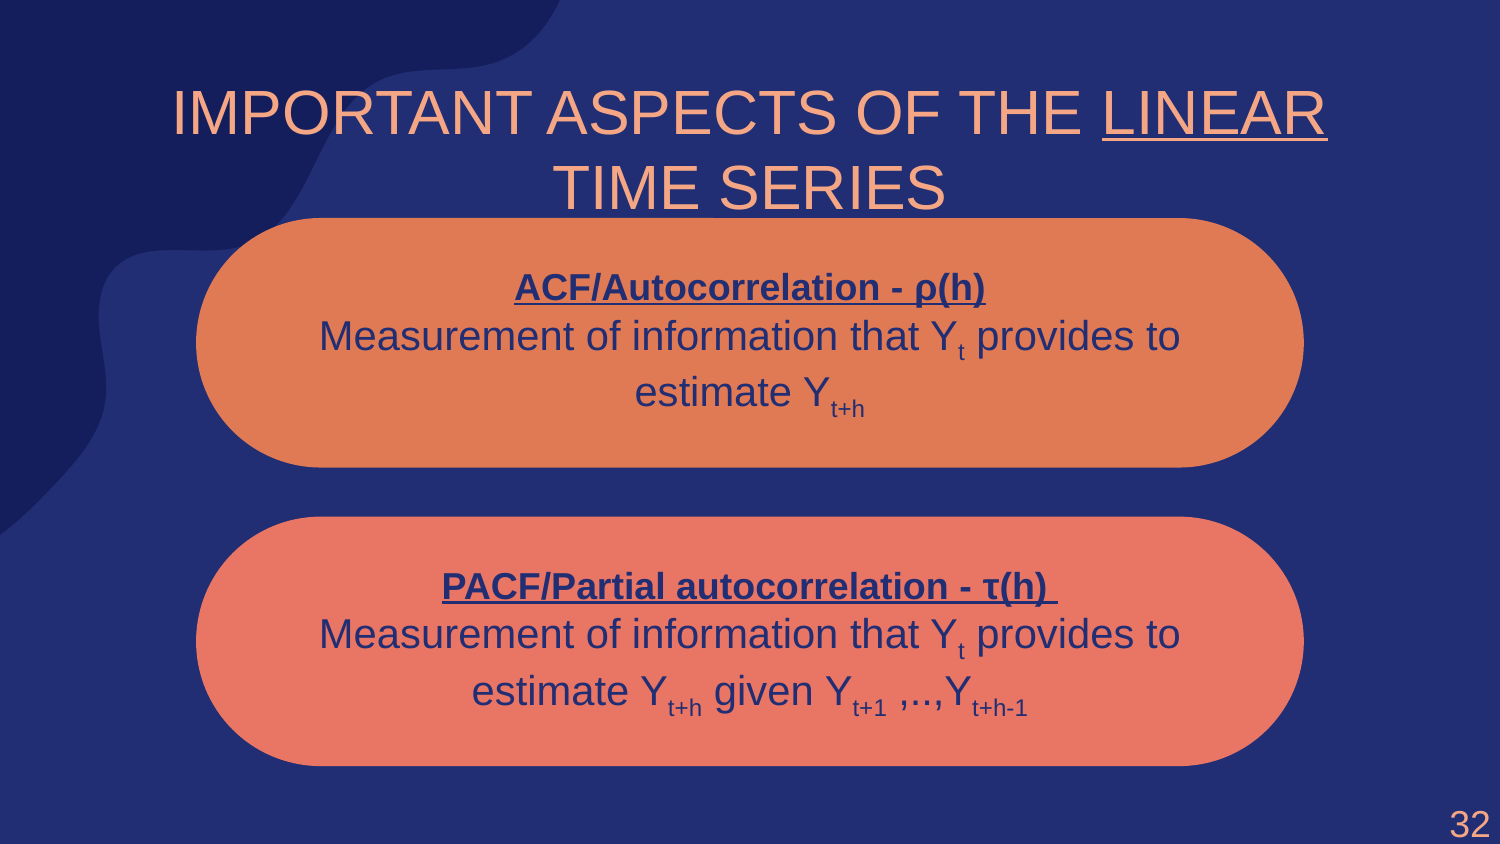

# IMPORTANT ASPECTS OF THE LINEAR TIME SERIES
ACF/Autocorrelation - ρ(h)
Measurement of information that Yt provides to estimate Yt+h
PACF/Partial autocorrelation - τ(h)
Measurement of information that Yt provides to estimate Yt+h given Yt+1 ,..,Yt+h-1
32